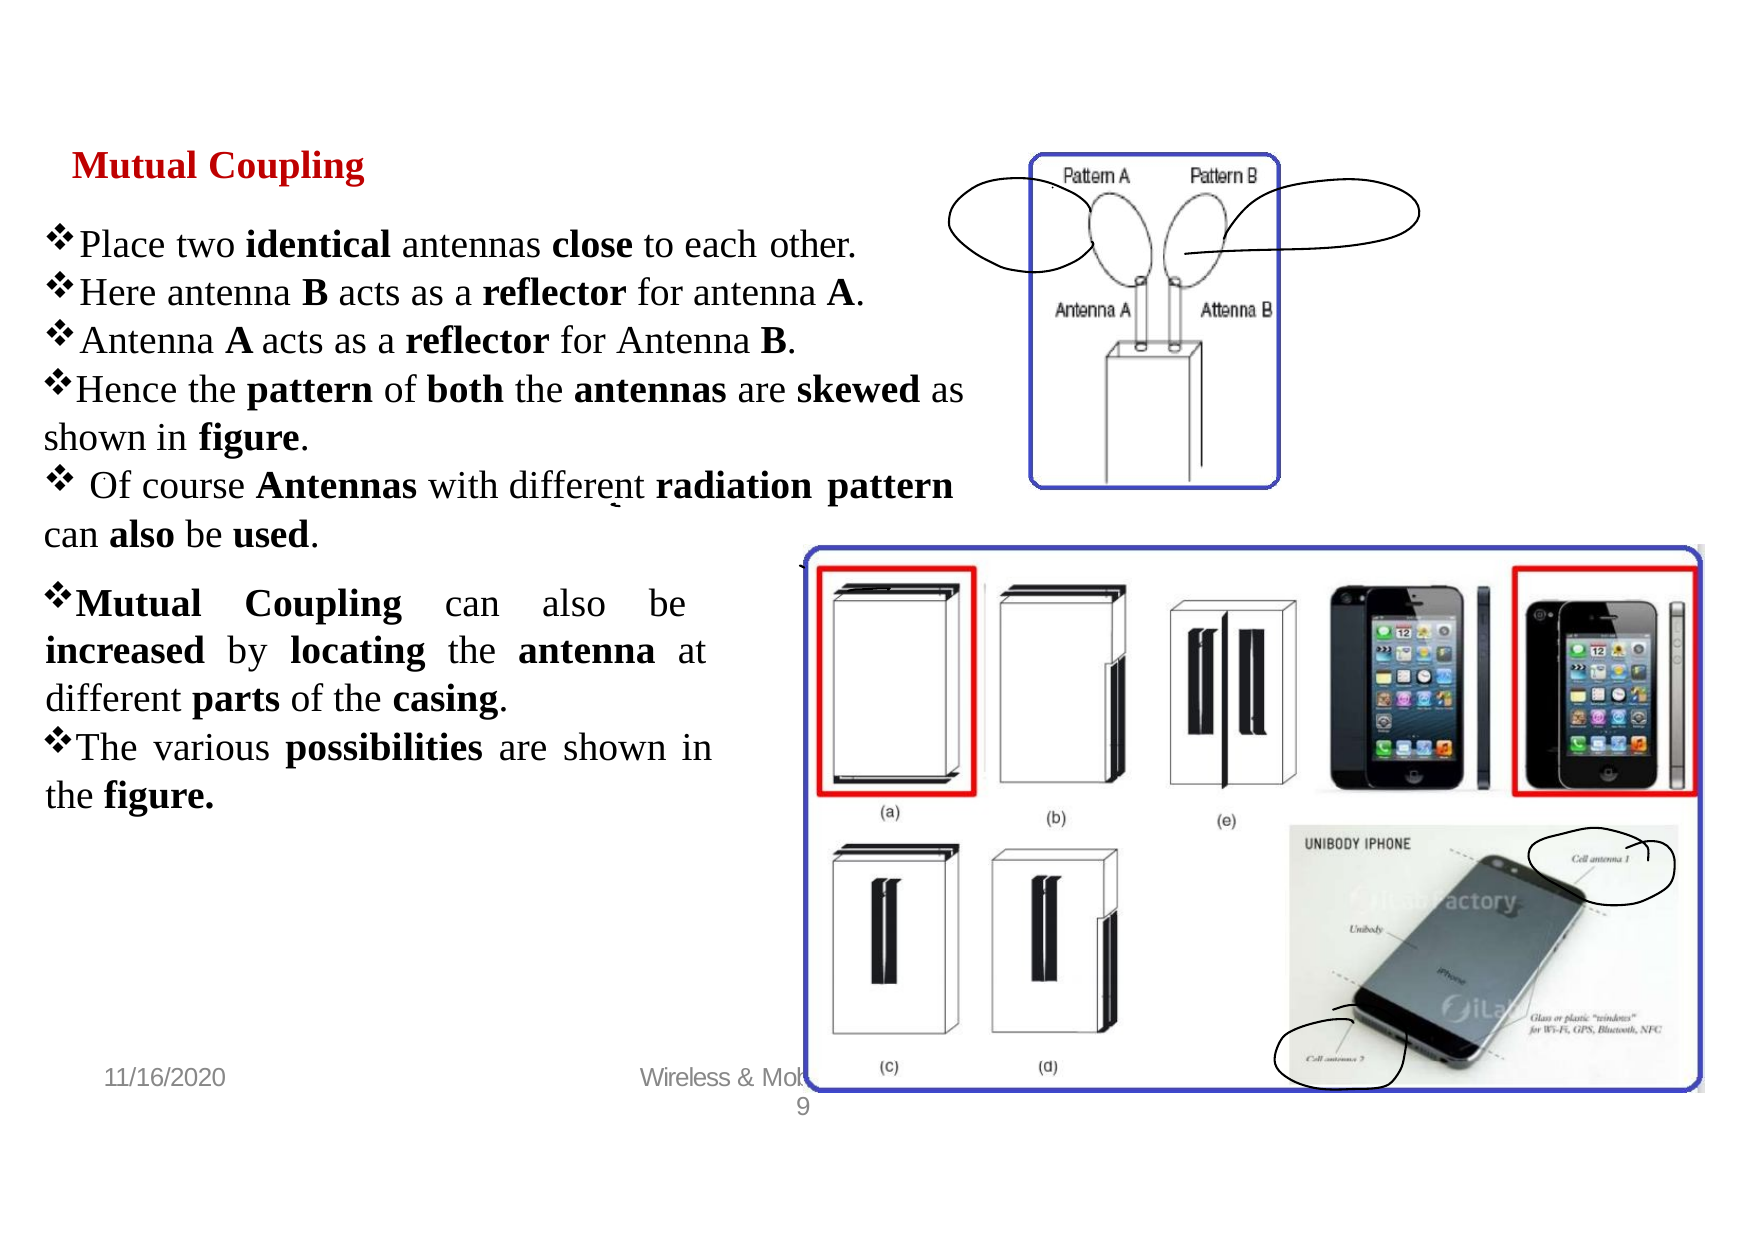

Mutual Coupling
Place two identical antennas close to each other.
Here antenna B acts as a reflector for antenna A.
Antenna A acts as a reflector for Antenna B.
Hence the pattern of both the antennas are skewed as  shown in figure.
Of course Antennas with different radiation pattern
can also be used.
Mutual Coupling can also be  increased by locating the antenna at  different parts of the casing.
The various possibilities are shown in  the figure.

11/16/2020
Wireless & Mo
bile communication (UEC746)	9